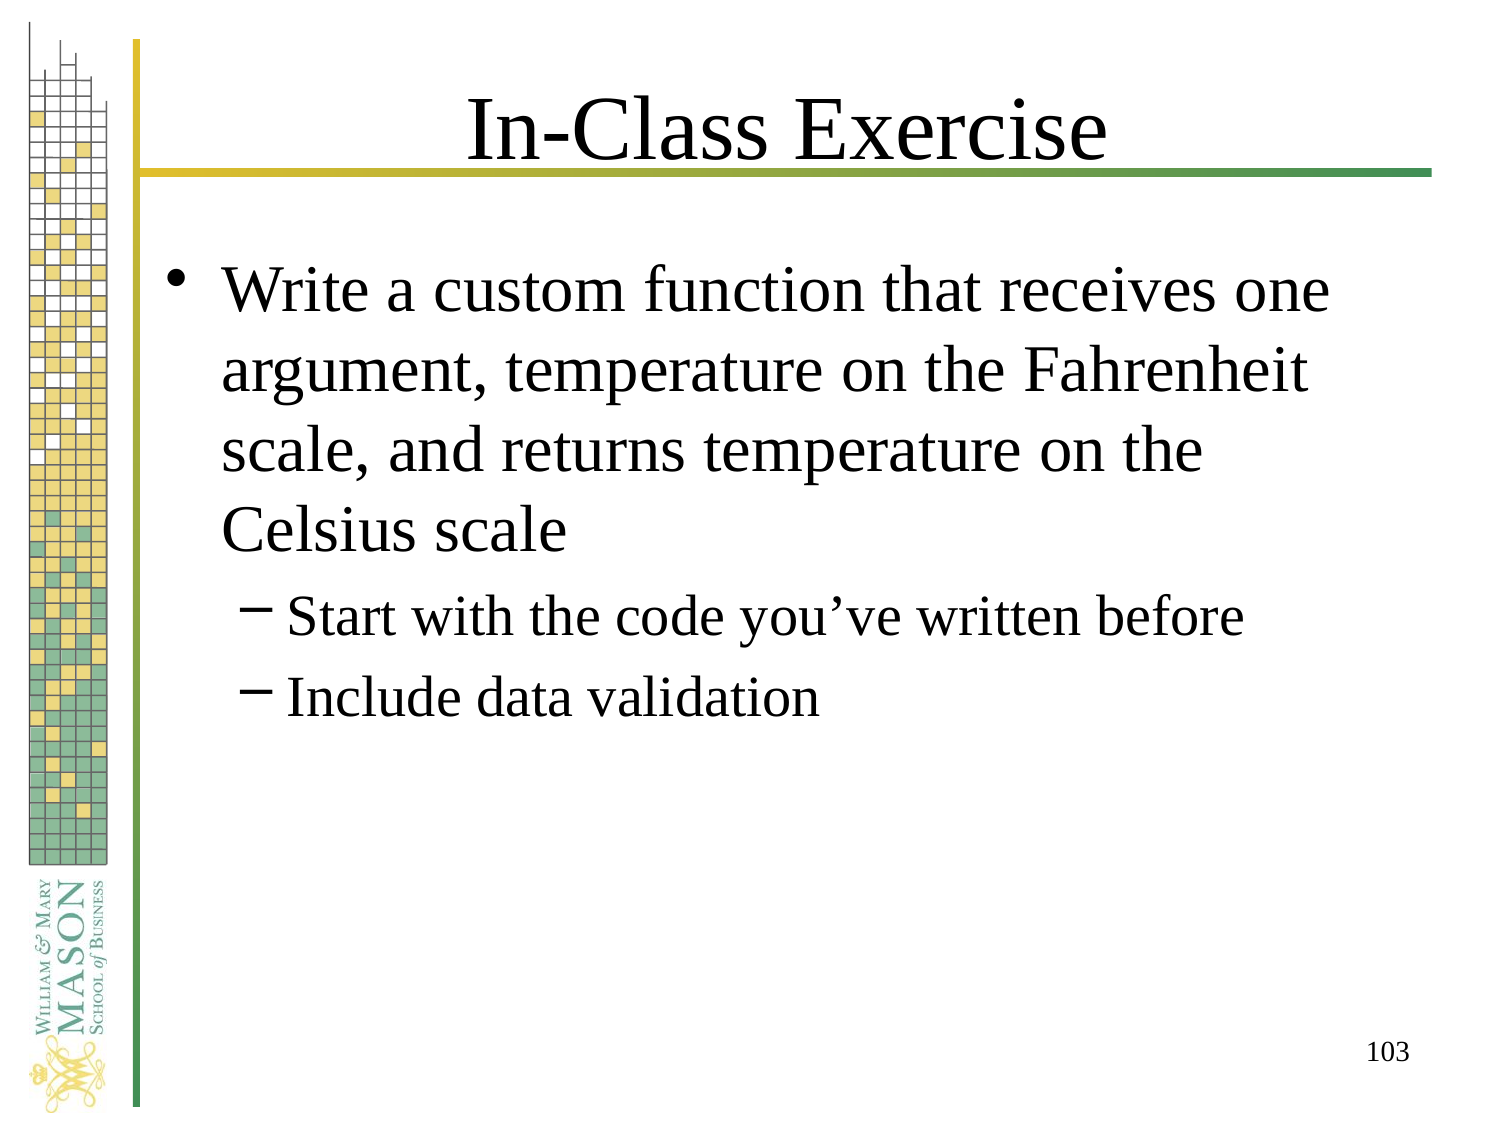

# In-Class Exercise
Write a custom function that receives one argument, temperature on the Fahrenheit scale, and returns temperature on the Celsius scale
Start with the code you’ve written before
Include data validation
103